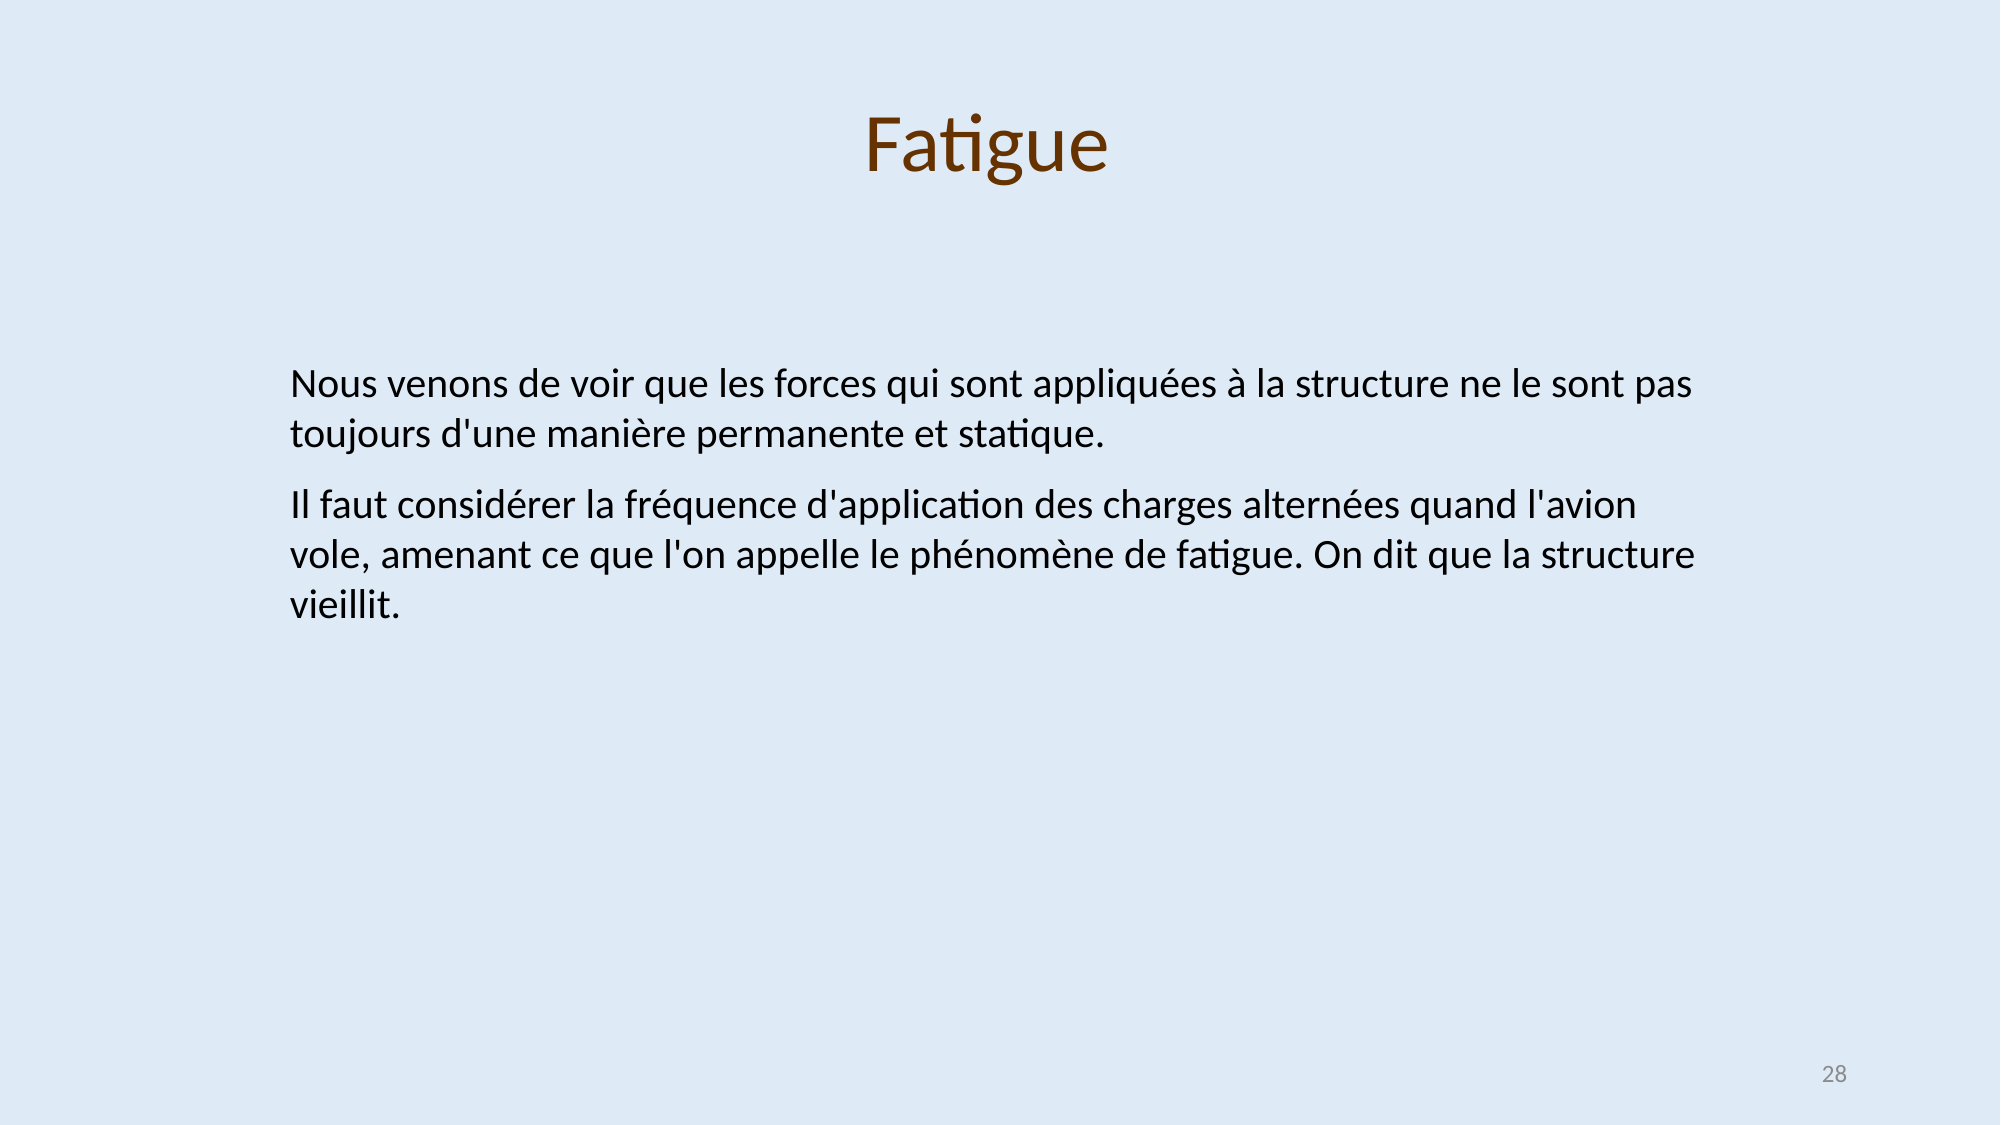

Fatigue
    Nous venons de voir que les forces qui sont appliquées à la structure ne le sont pas toujours d'une manière permanente et statique.
    Il faut considérer la fréquence d'application des charges alternées quand l'avion vole, amenant ce que l'on appelle le phénomène de fatigue. On dit que la structure vieillit.
28